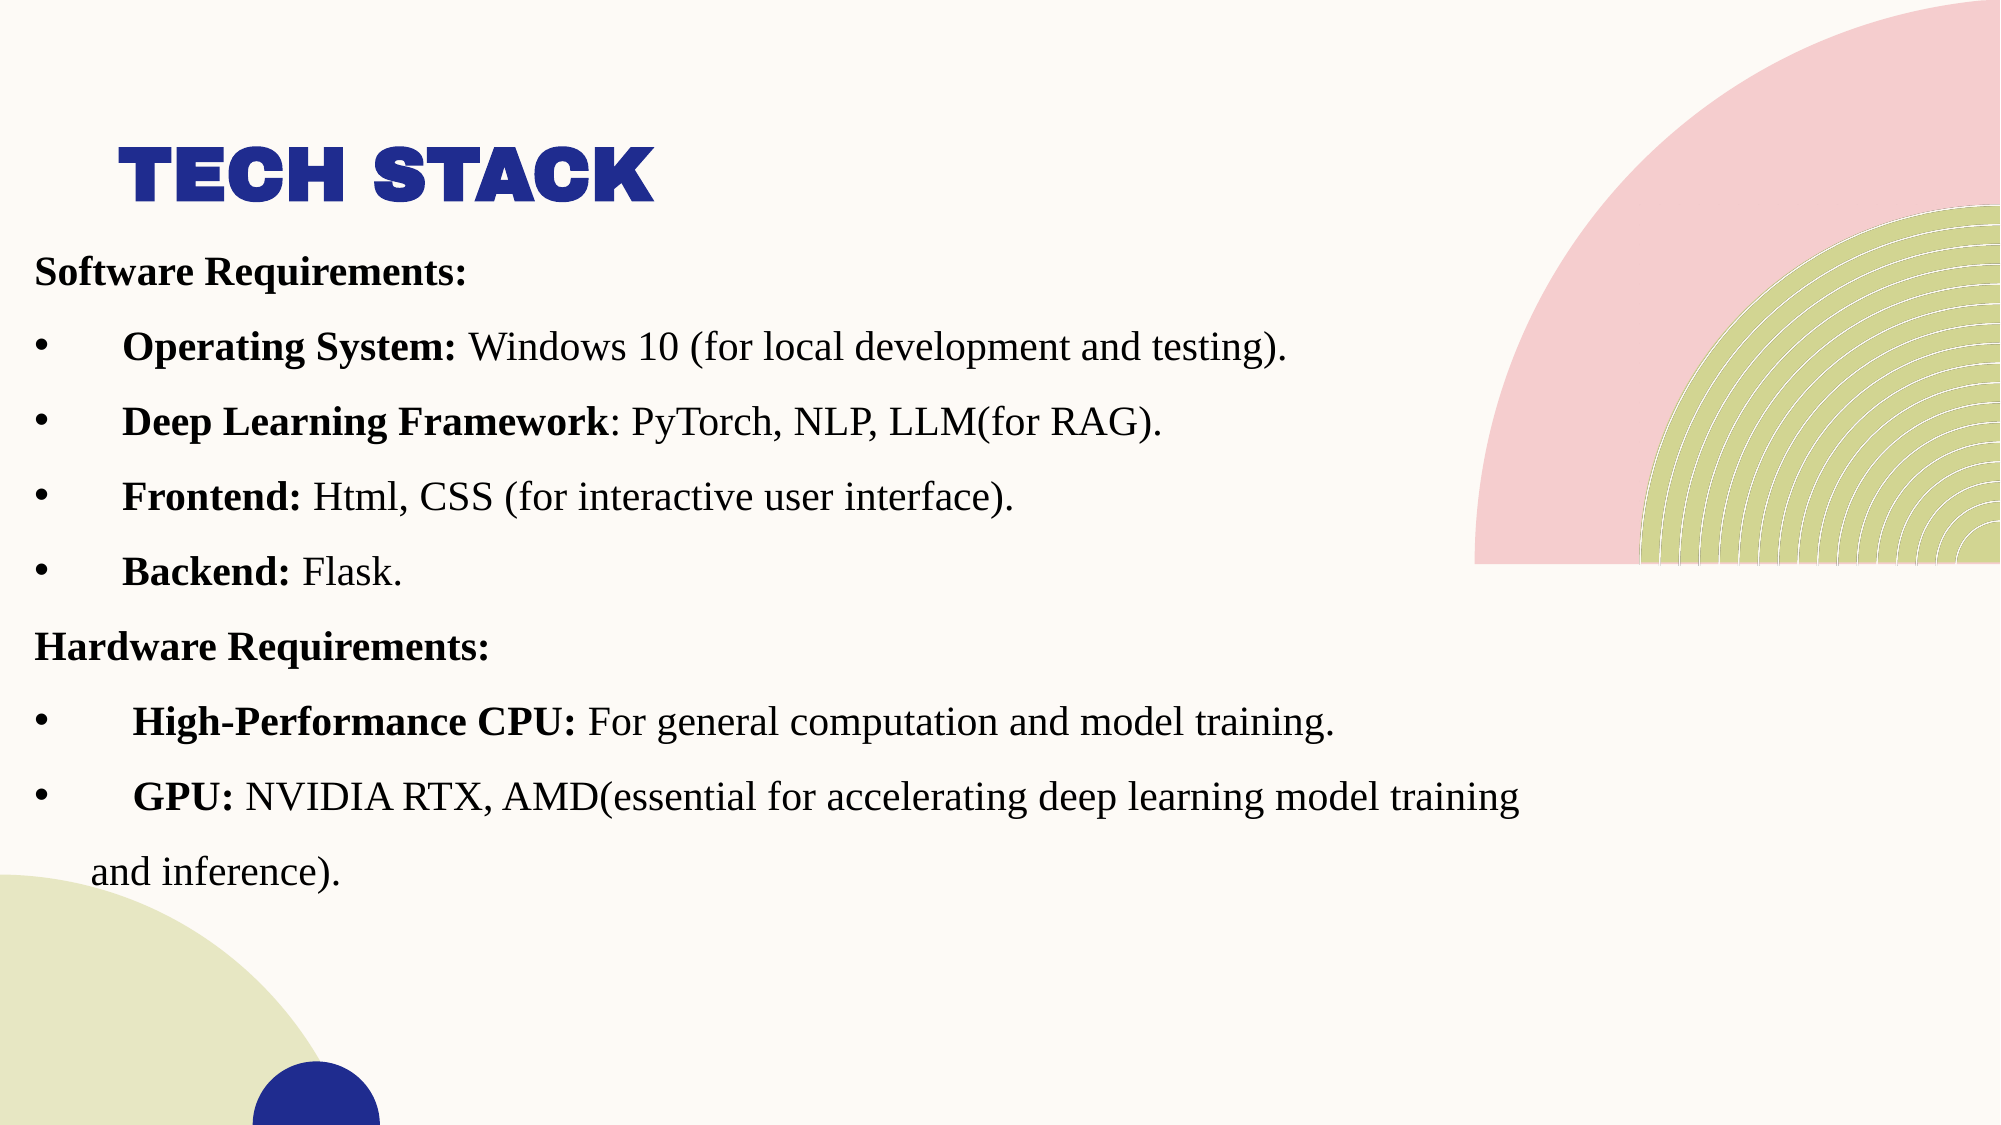

# TECH STACK
7
Software Requirements:
   Operating System: Windows 10 (for local development and testing).
   Deep Learning Framework: PyTorch, NLP, LLM(for RAG).
   Frontend: Html, CSS (for interactive user interface).
   Backend: Flask.
Hardware Requirements:
    High-Performance CPU: For general computation and model training.
    GPU: NVIDIA RTX, AMD(essential for accelerating deep learning model training   and inference).